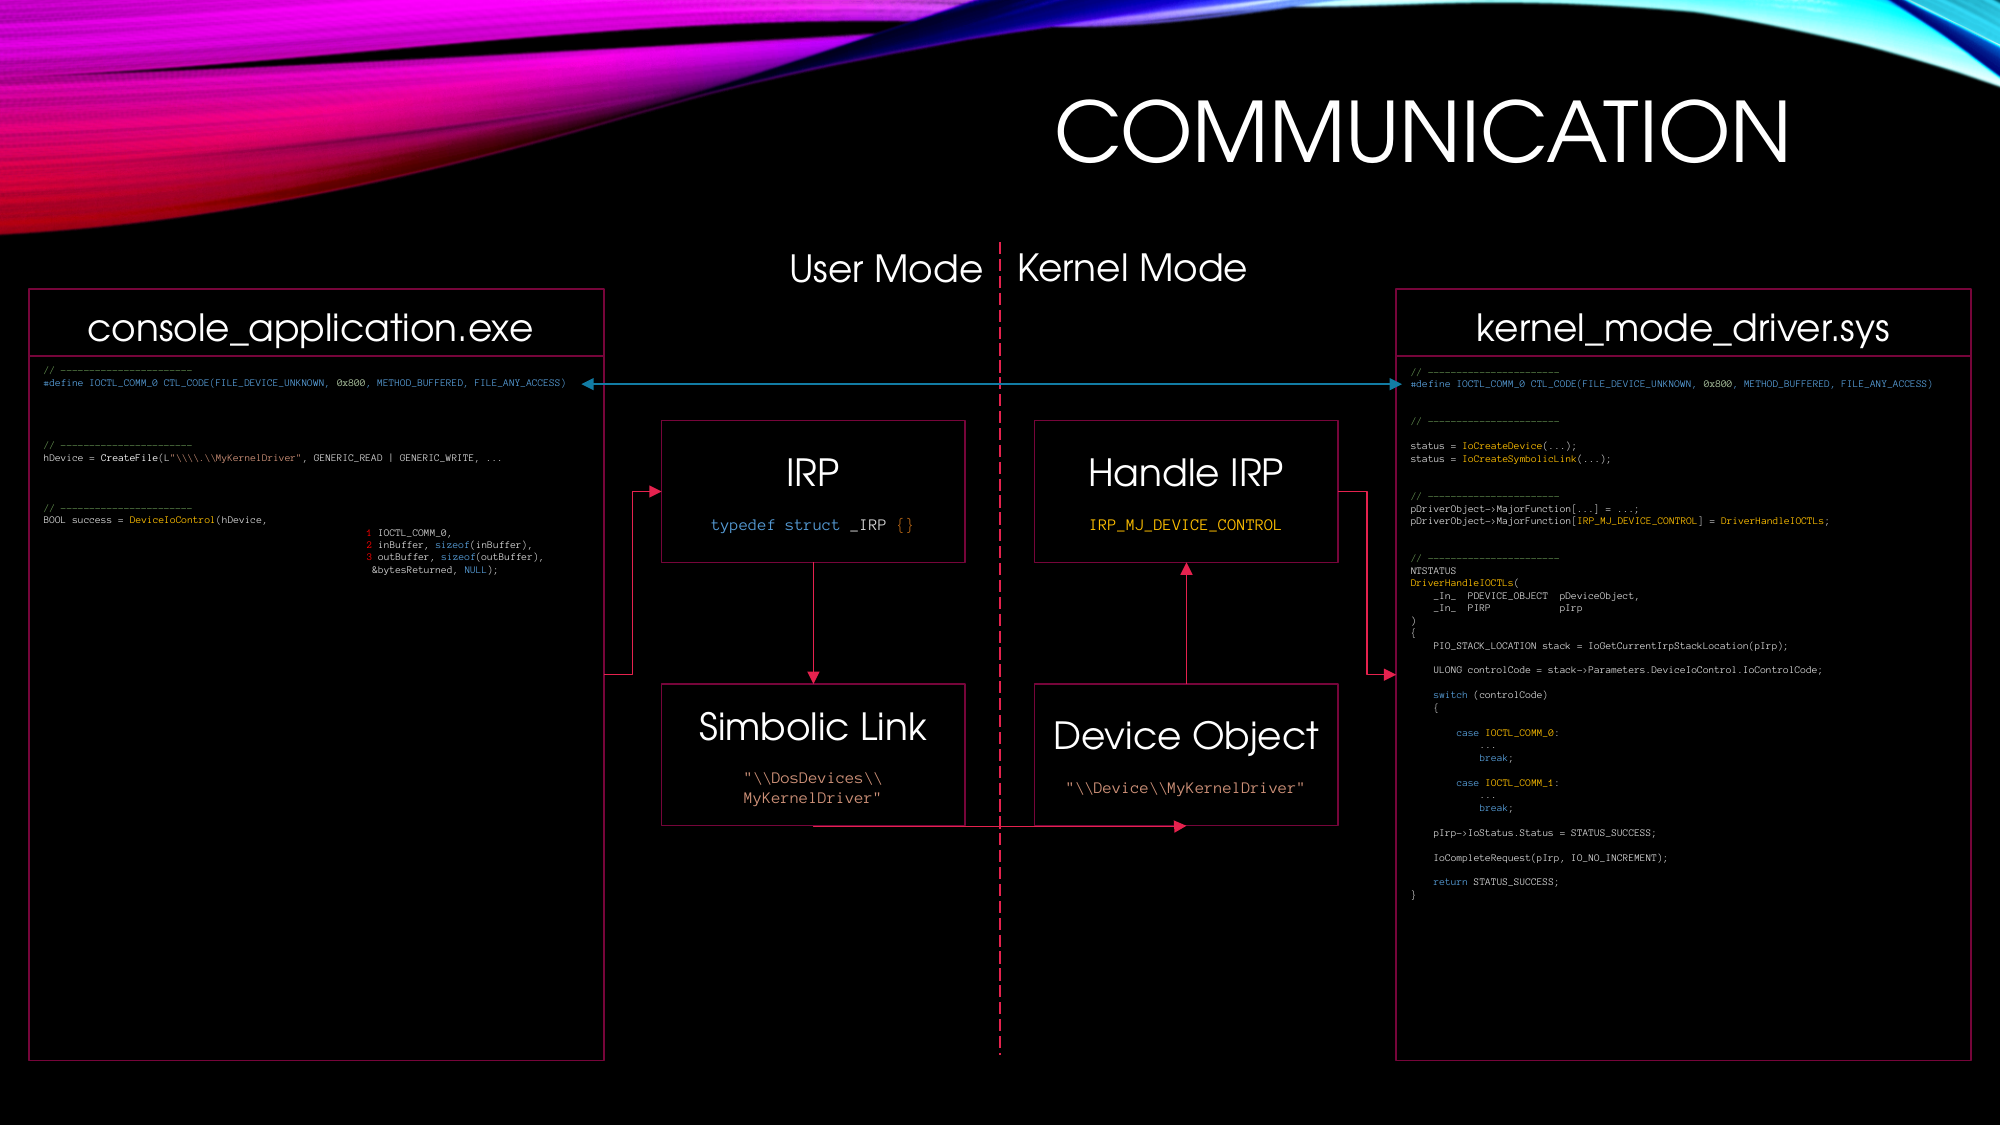

# Communication
Kernel Mode
User Mode

kernel_mode_driver.sys
console_application.exe
// -----------------------
#define IOCTL_COMM_0 CTL_CODE(FILE_DEVICE_UNKNOWN, 0x800, METHOD_BUFFERED, FILE_ANY_ACCESS)

// -----------------------
hDevice = CreateFile(L"\\\\.\\MyKernelDriver", GENERIC_READ | GENERIC_WRITE, ...

// -----------------------
BOOL success = DeviceIoControl(hDevice,
		    1 IOCTL_COMM_0,
		    2 inBuffer, sizeof(inBuffer),
		    3 outBuffer, sizeof(outBuffer),
		     &bytesReturned, NULL);

// -----------------------
#define IOCTL_COMM_0 CTL_CODE(FILE_DEVICE_UNKNOWN, 0x800, METHOD_BUFFERED, FILE_ANY_ACCESS)

// -----------------------

status = IoCreateDevice(...);
status = IoCreateSymbolicLink(...);

// -----------------------
pDriverObject->MajorFunction[...] = ...;
pDriverObject->MajorFunction[IRP_MJ_DEVICE_CONTROL] = DriverHandleIOCTLs;

// -----------------------
NTSTATUS
DriverHandleIOCTLs(
    _In_  PDEVICE_OBJECT  pDeviceObject,
    _In_  PIRP            pIrp
)
{
    PIO_STACK_LOCATION stack = IoGetCurrentIrpStackLocation(pIrp);
    ULONG controlCode = stack->Parameters.DeviceIoControl.IoControlCode;
    switch (controlCode)
    {

        case IOCTL_COMM_0:
            ...
            break;

        case IOCTL_COMM_1:
            ...
            break;
    pIrp->IoStatus.Status = STATUS_SUCCESS;
    IoCompleteRequest(pIrp, IO_NO_INCREMENT);
    return STATUS_SUCCESS;
}

IRP

typedef struct _IRP {}
Handle IRP

IRP_MJ_DEVICE_CONTROL
Simbolic Link

"\\DosDevices\\MyKernelDriver"
Device Object

"\\Device\\MyKernelDriver"